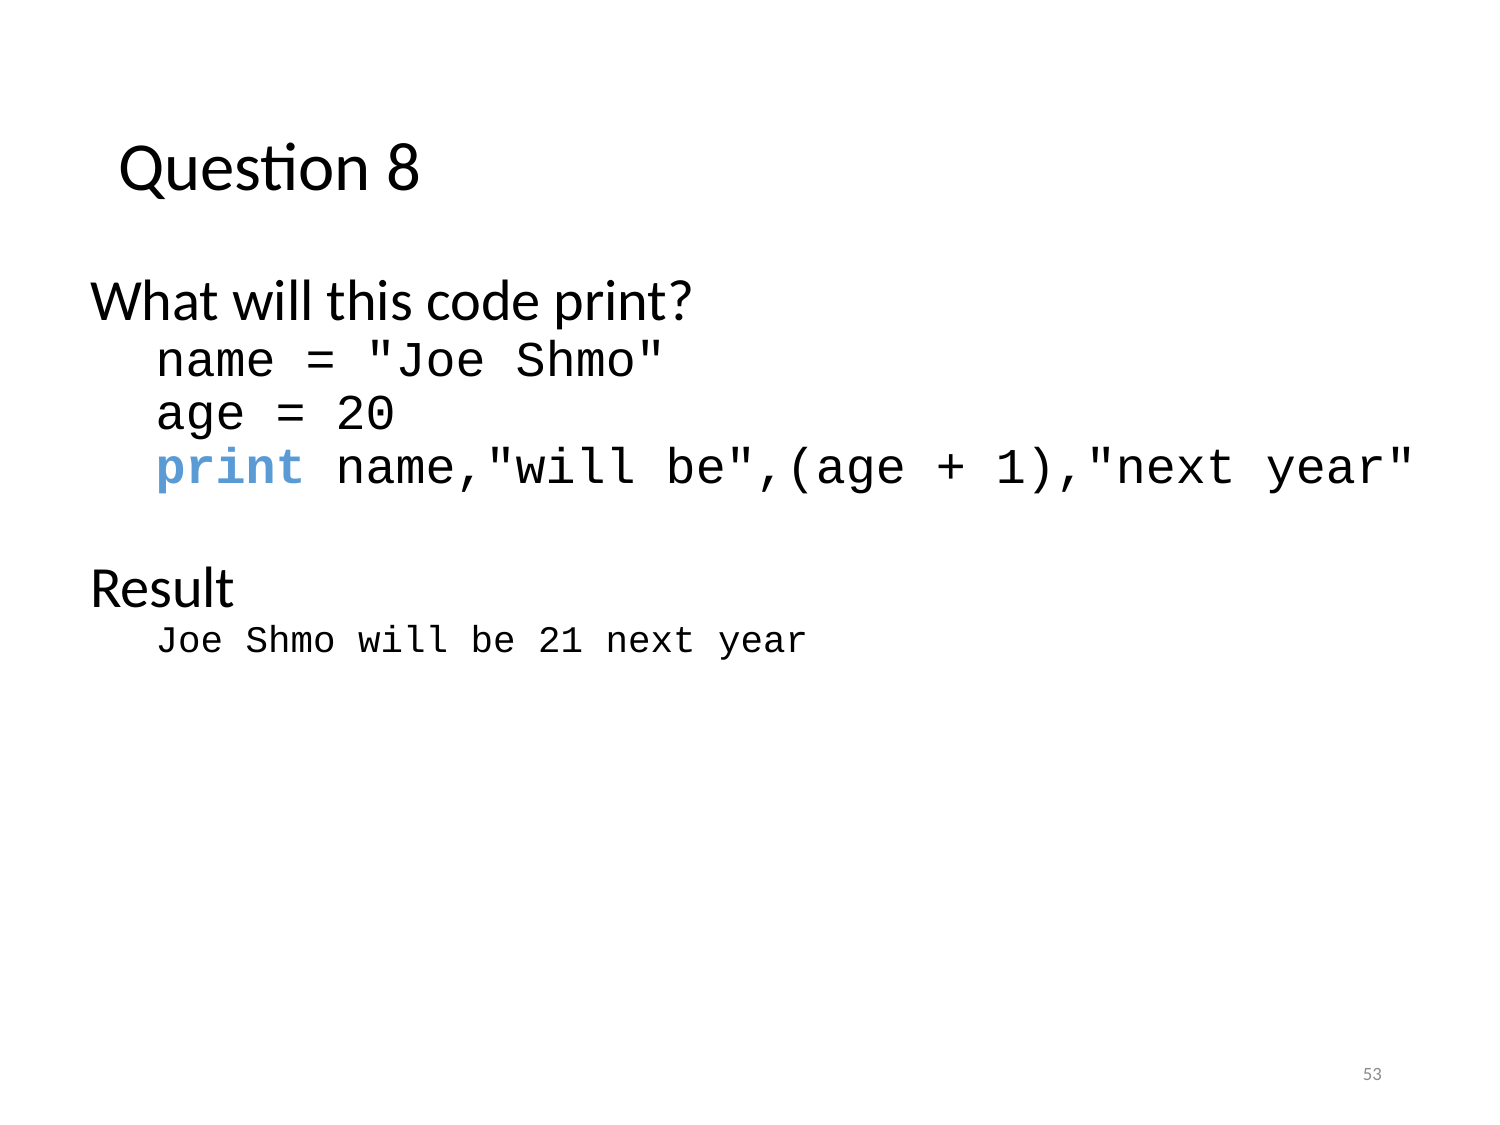

# Question 8
What will this code print?
name = "Joe Shmo"
age = 20
print name,"will be",(age + 1),"next year"
Result
Joe Shmo will be 21 next year
53